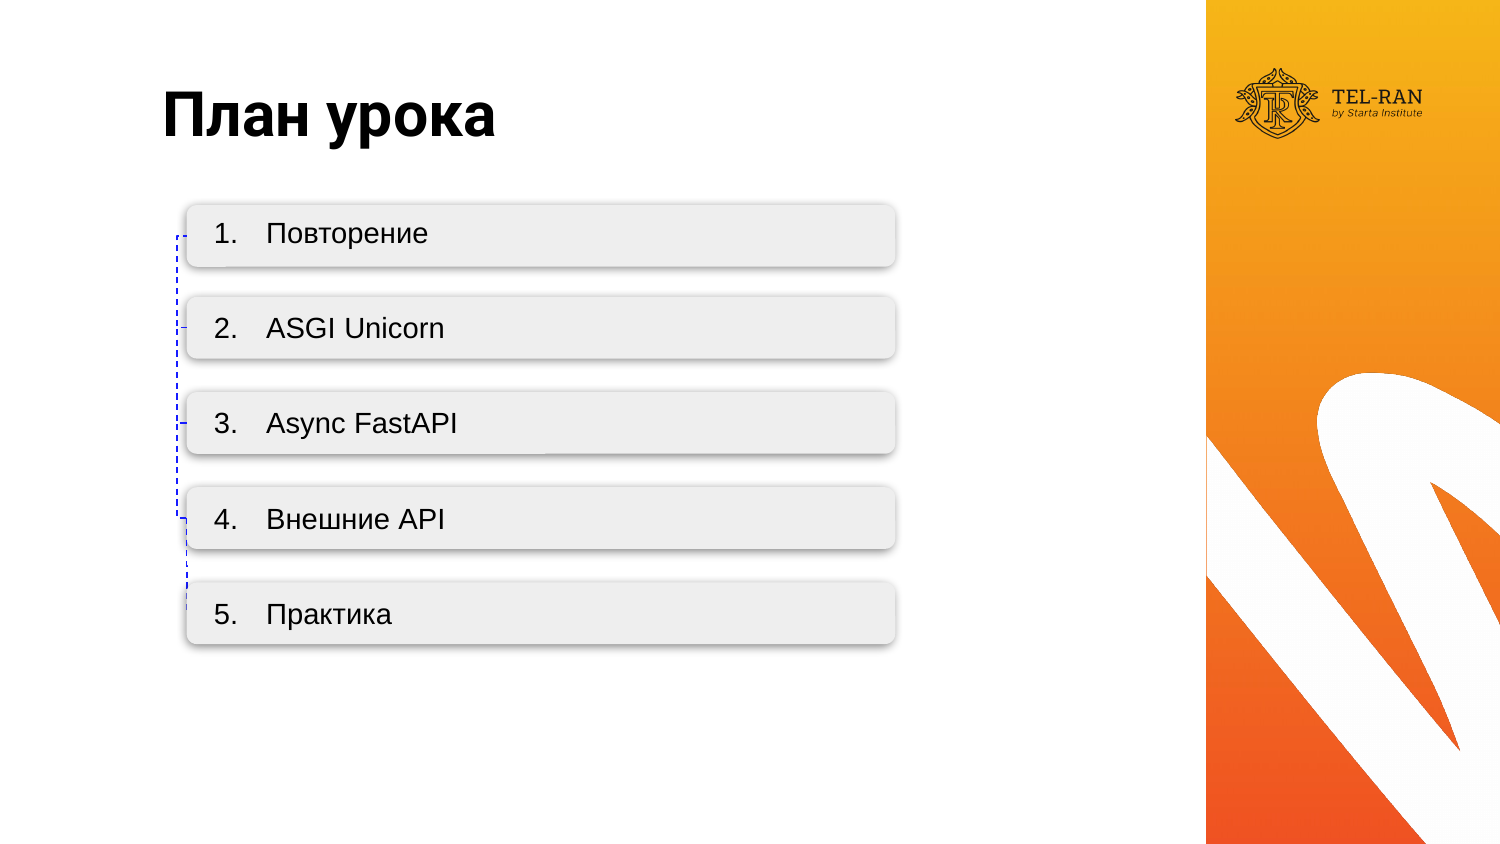

Повторение
ASGI Unicorn
Async FastAPI
Внешние API
Практика